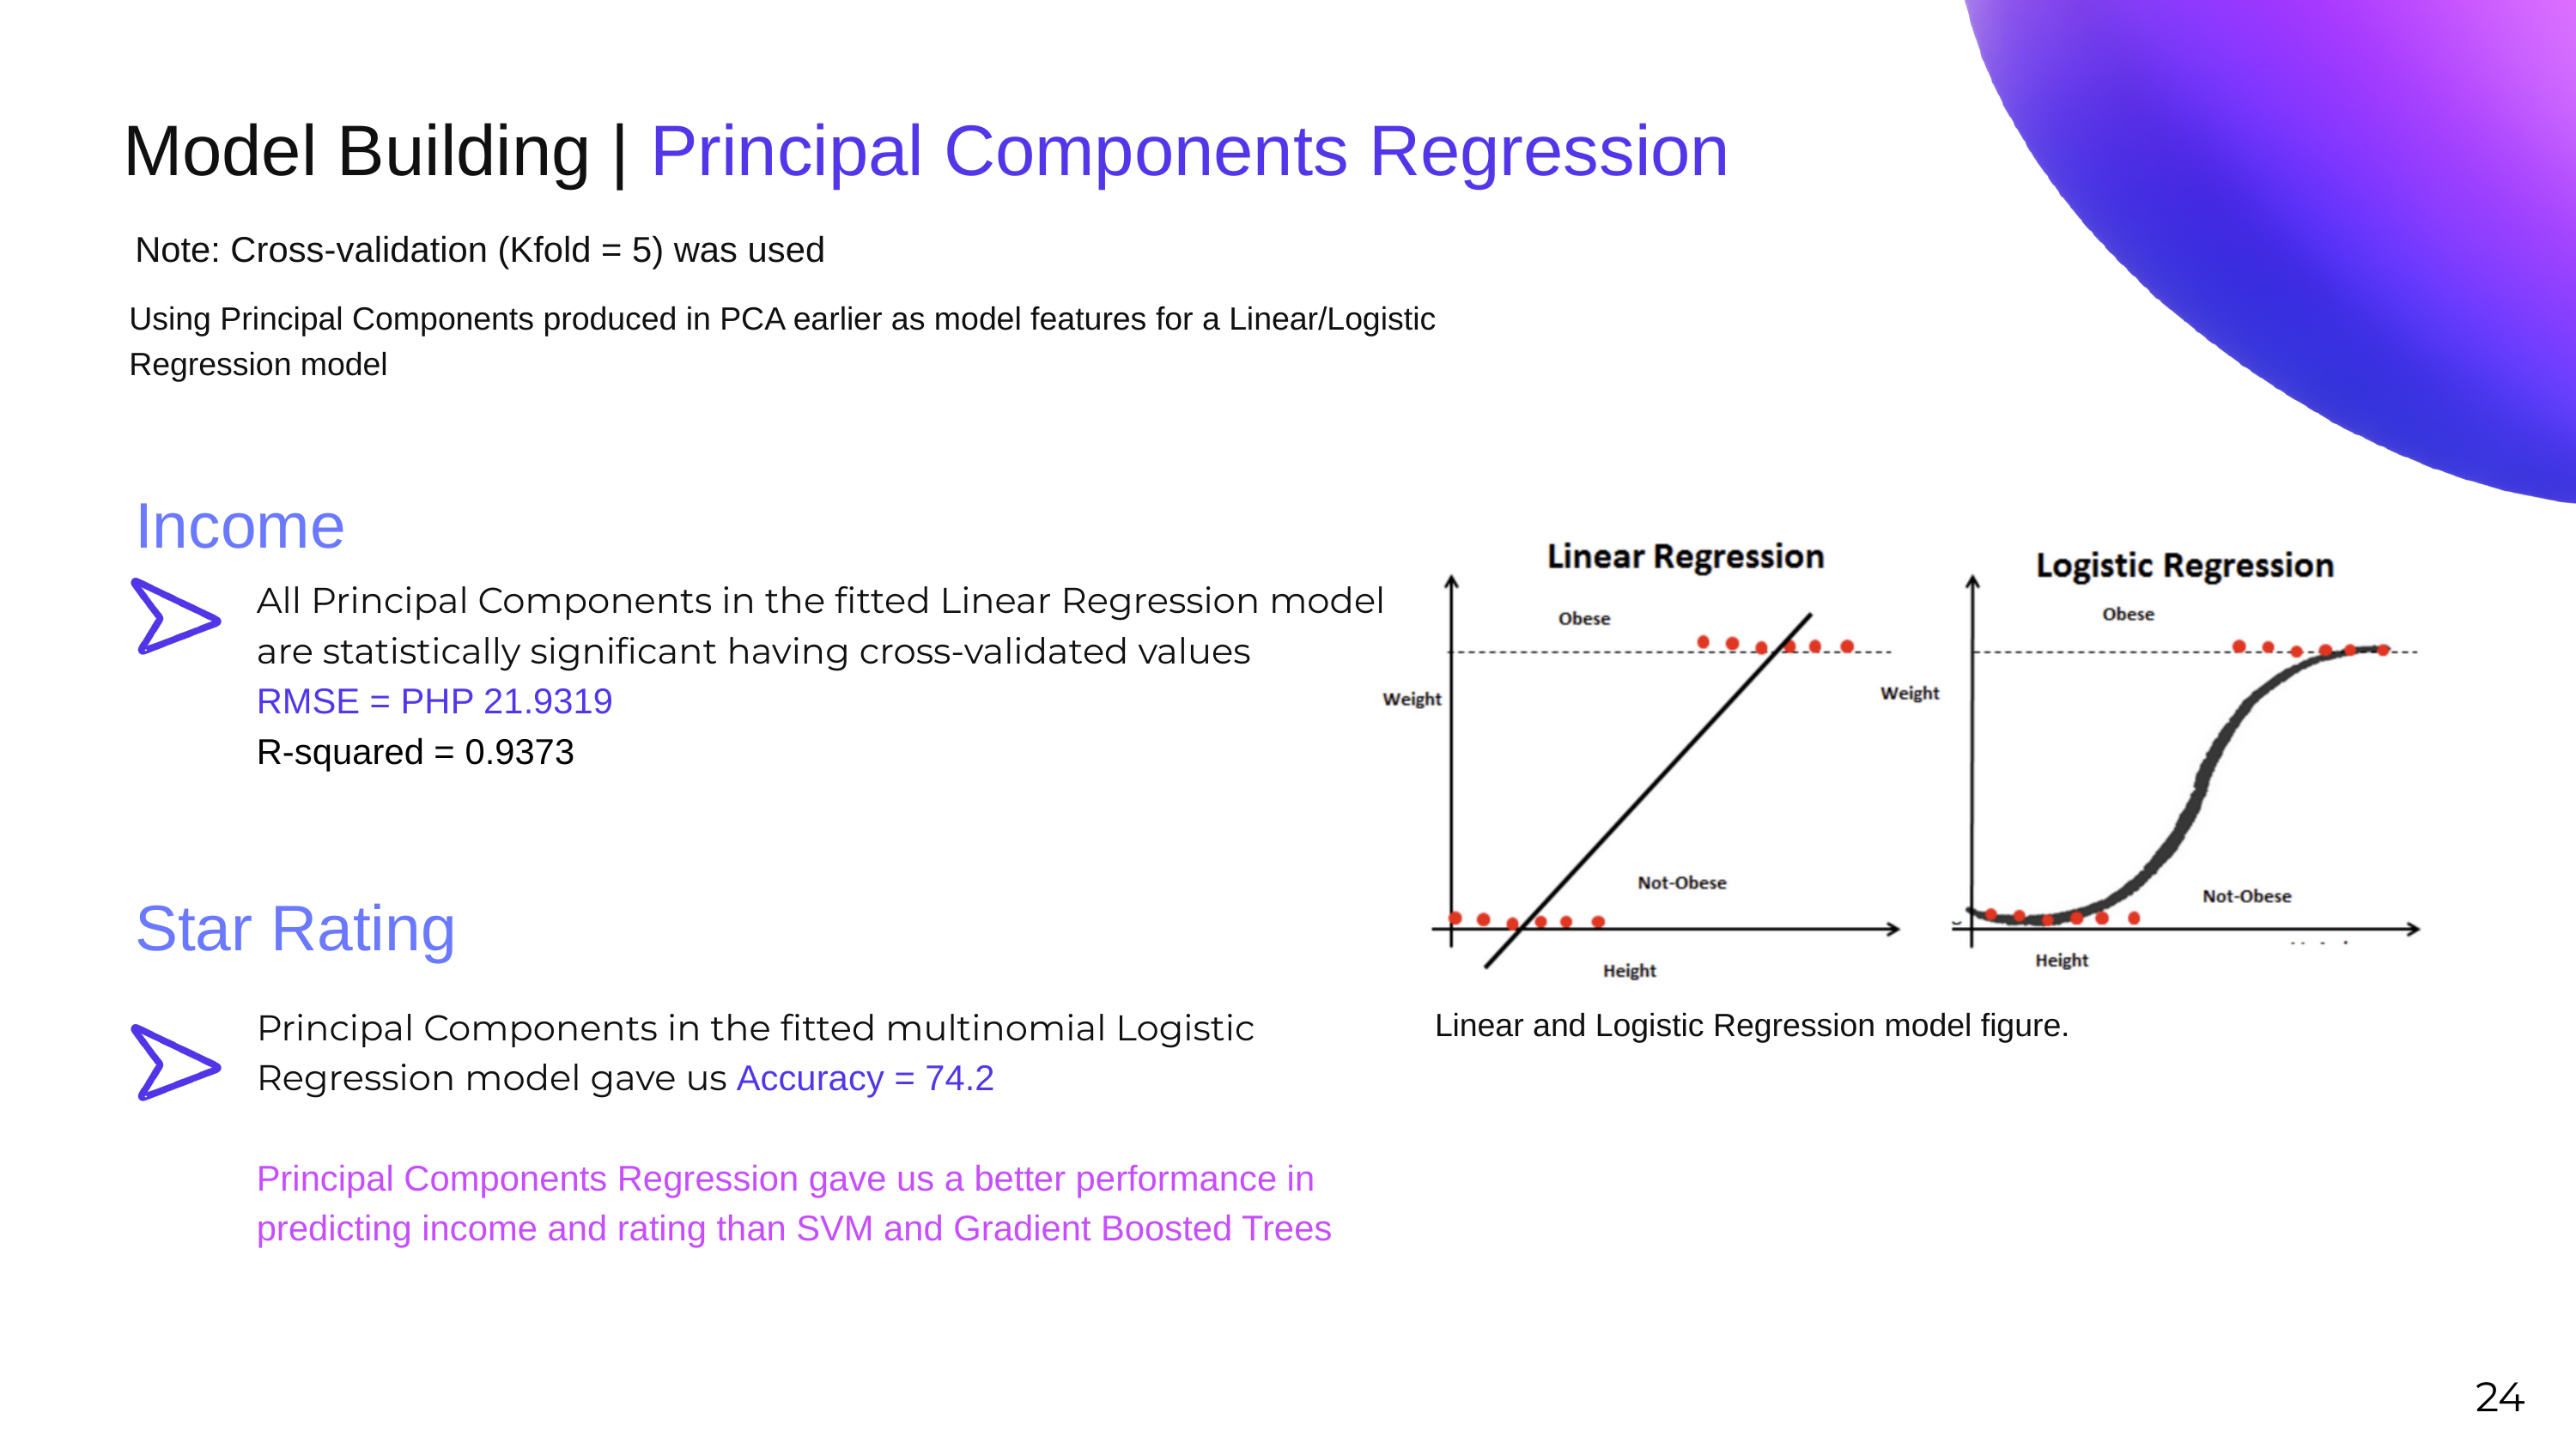

Model Building | Principal Components Regression
Note: Cross-validation (Kfold = 5) was used
Using Principal Components produced in PCA earlier as model features for a Linear/Logistic Regression model

Income

All Principal Components in the fitted Linear Regression model are statistically significant having cross-validated values
RMSE = PHP 21.9319
R-squared = 0.9373

Star Rating
Principal Components in the fitted multinomial Logistic Regression model gave us Accuracy = 74.2

Principal Components Regression gave us a better performance in predicting income and rating than SVM and Gradient Boosted Trees
Linear and Logistic Regression model figure.

24